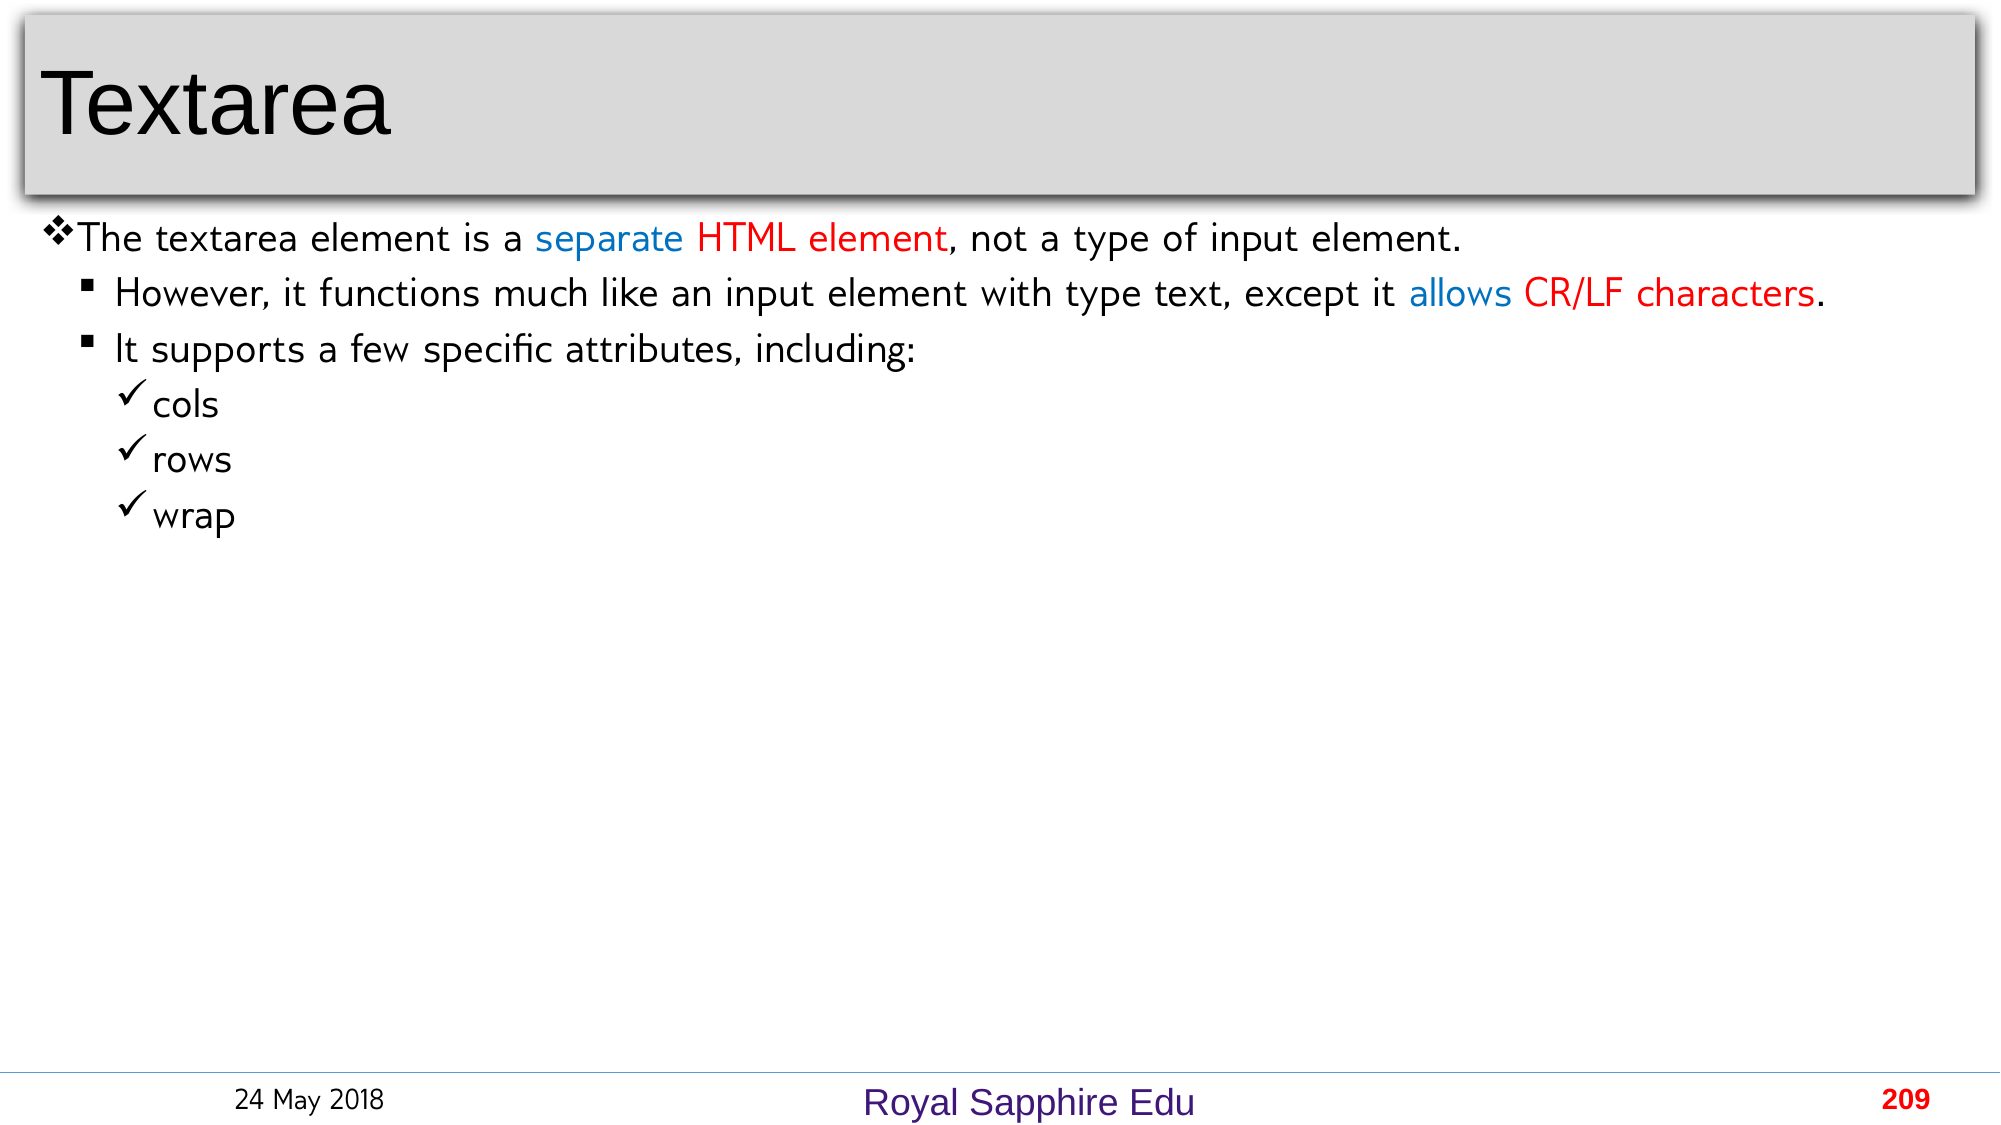

# Textarea
The textarea element is a separate HTML element, not a type of input element.
However, it functions much like an input element with type text, except it allows CR/LF characters.
It supports a few specific attributes, including:
cols
rows
wrap
24 May 2018
209